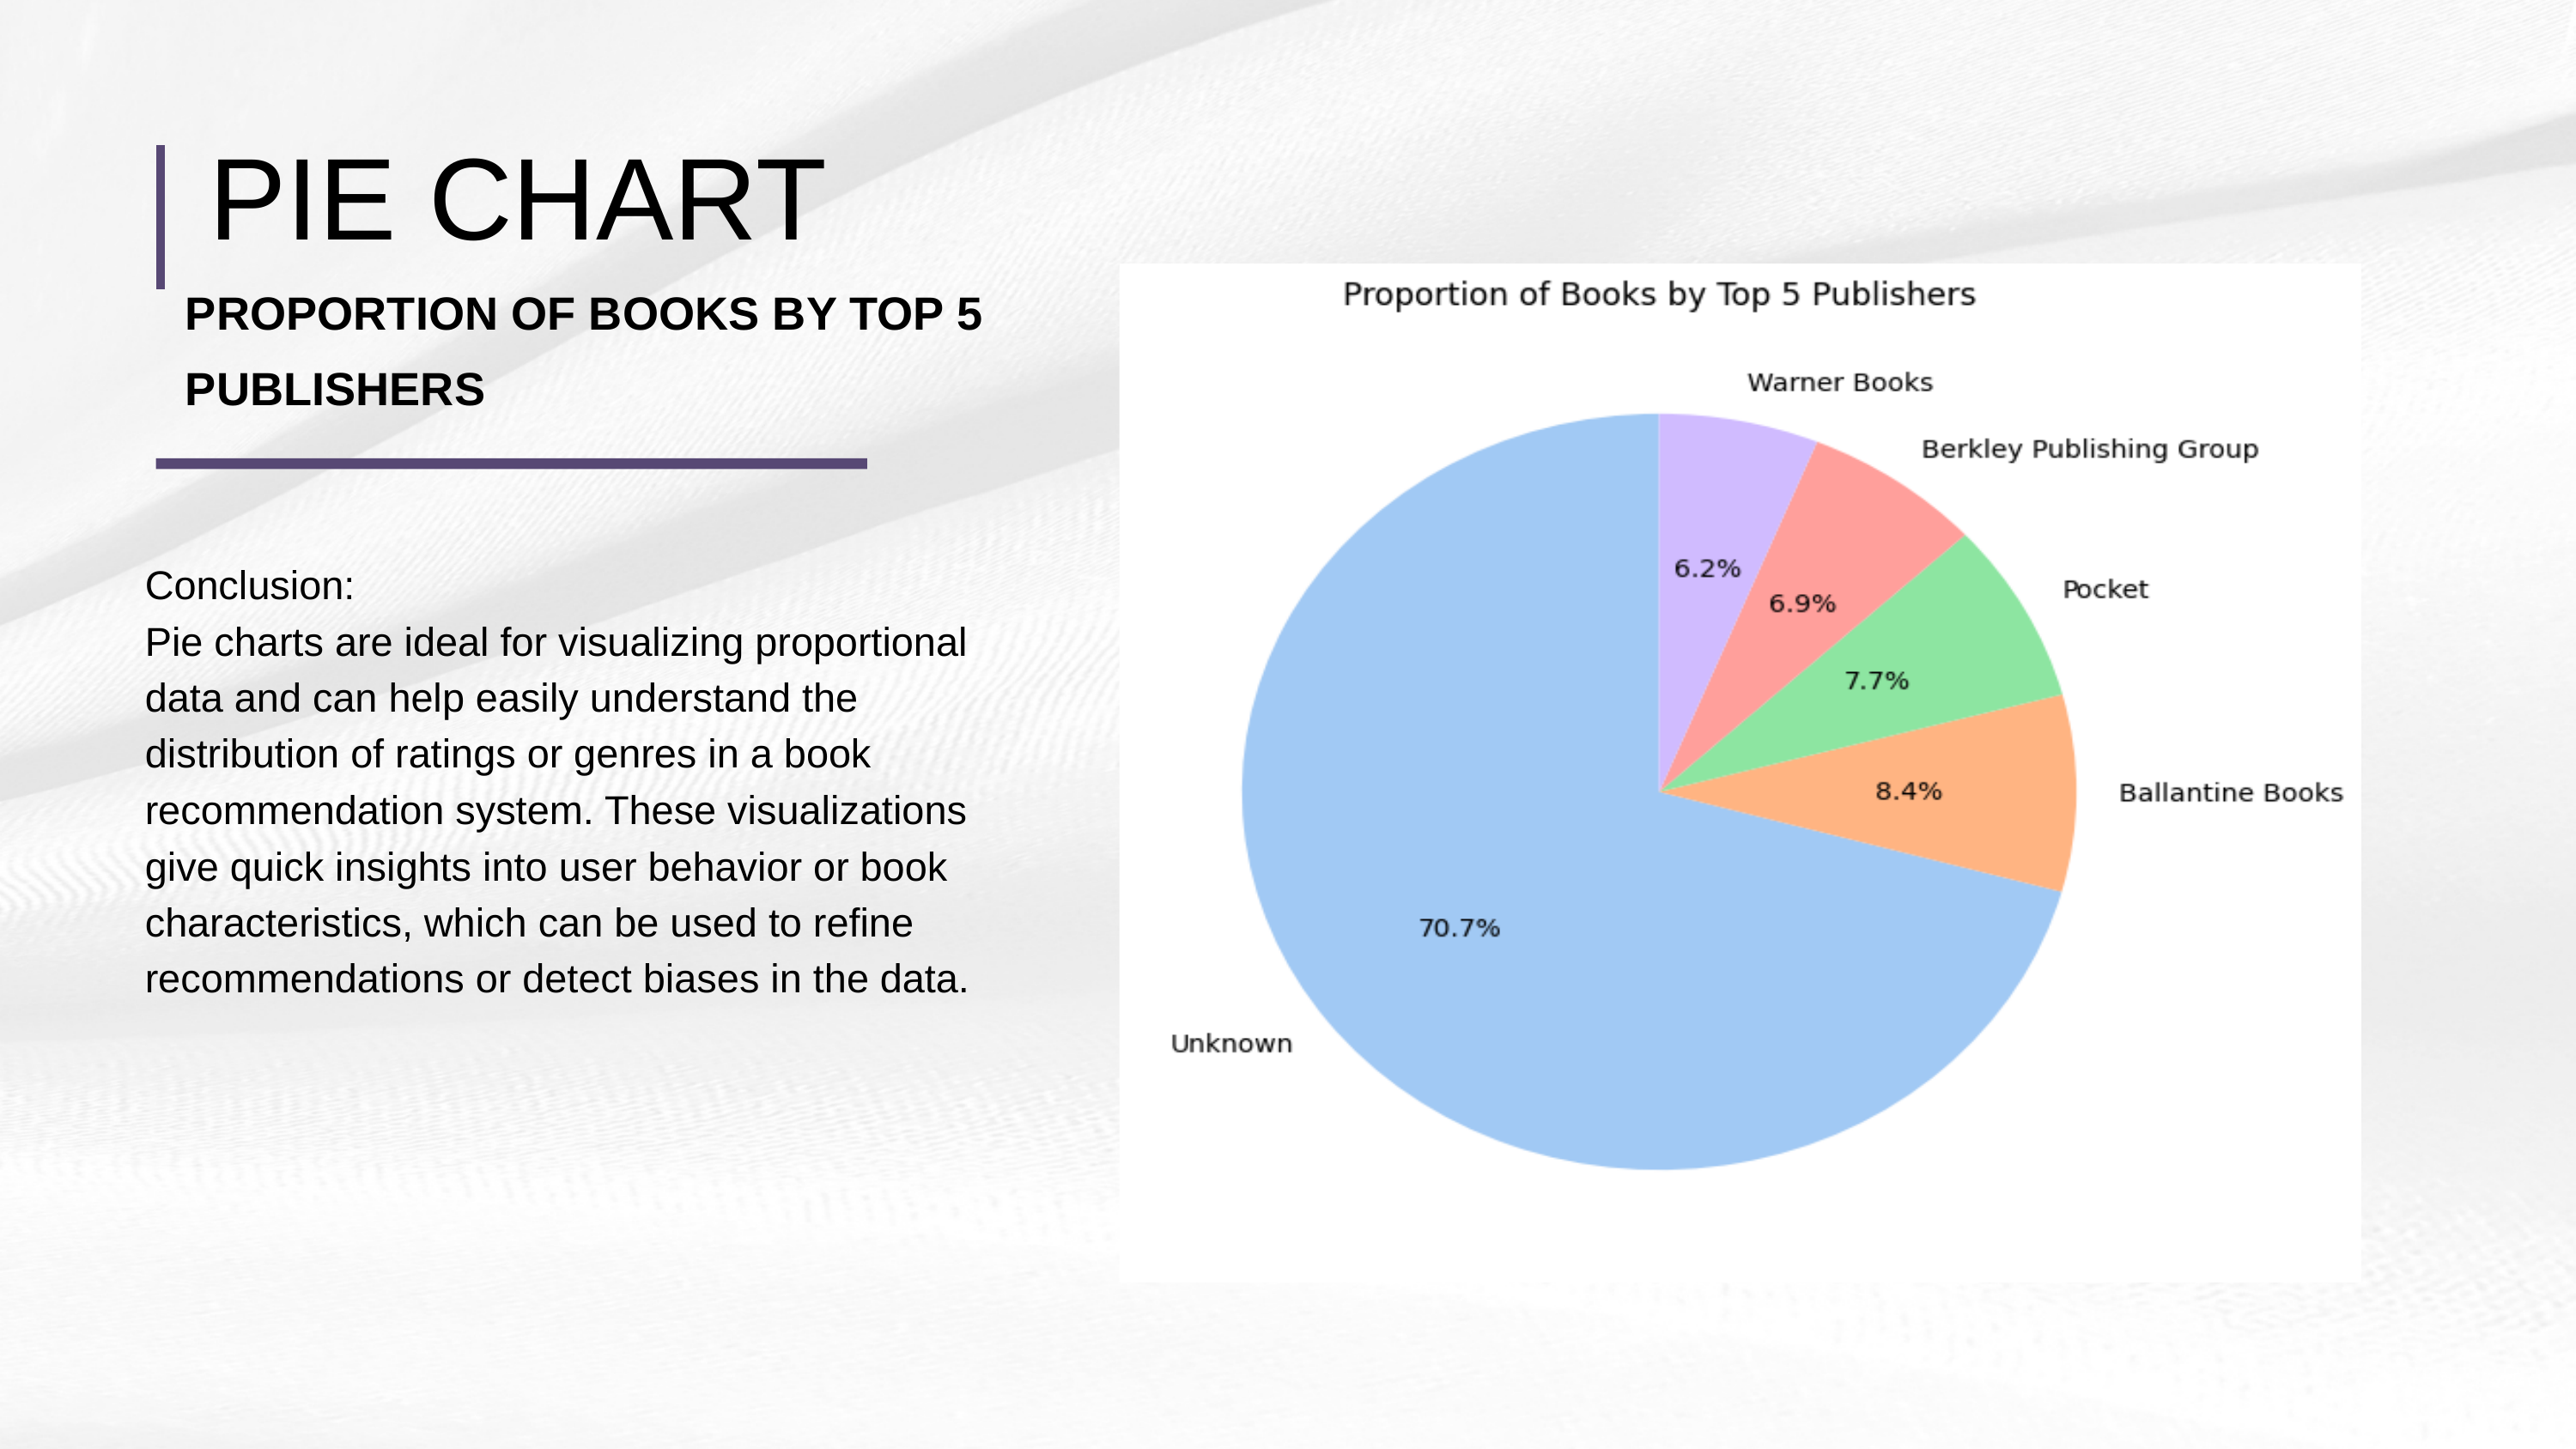

PIE CHART

PROPORTION OF BOOKS BY TOP 5 PUBLISHERS

Conclusion:
Pie charts are ideal for visualizing proportional data and can help easily understand the distribution of ratings or genres in a book recommendation system. These visualizations give quick insights into user behavior or book characteristics, which can be used to refine recommendations or detect biases in the data.